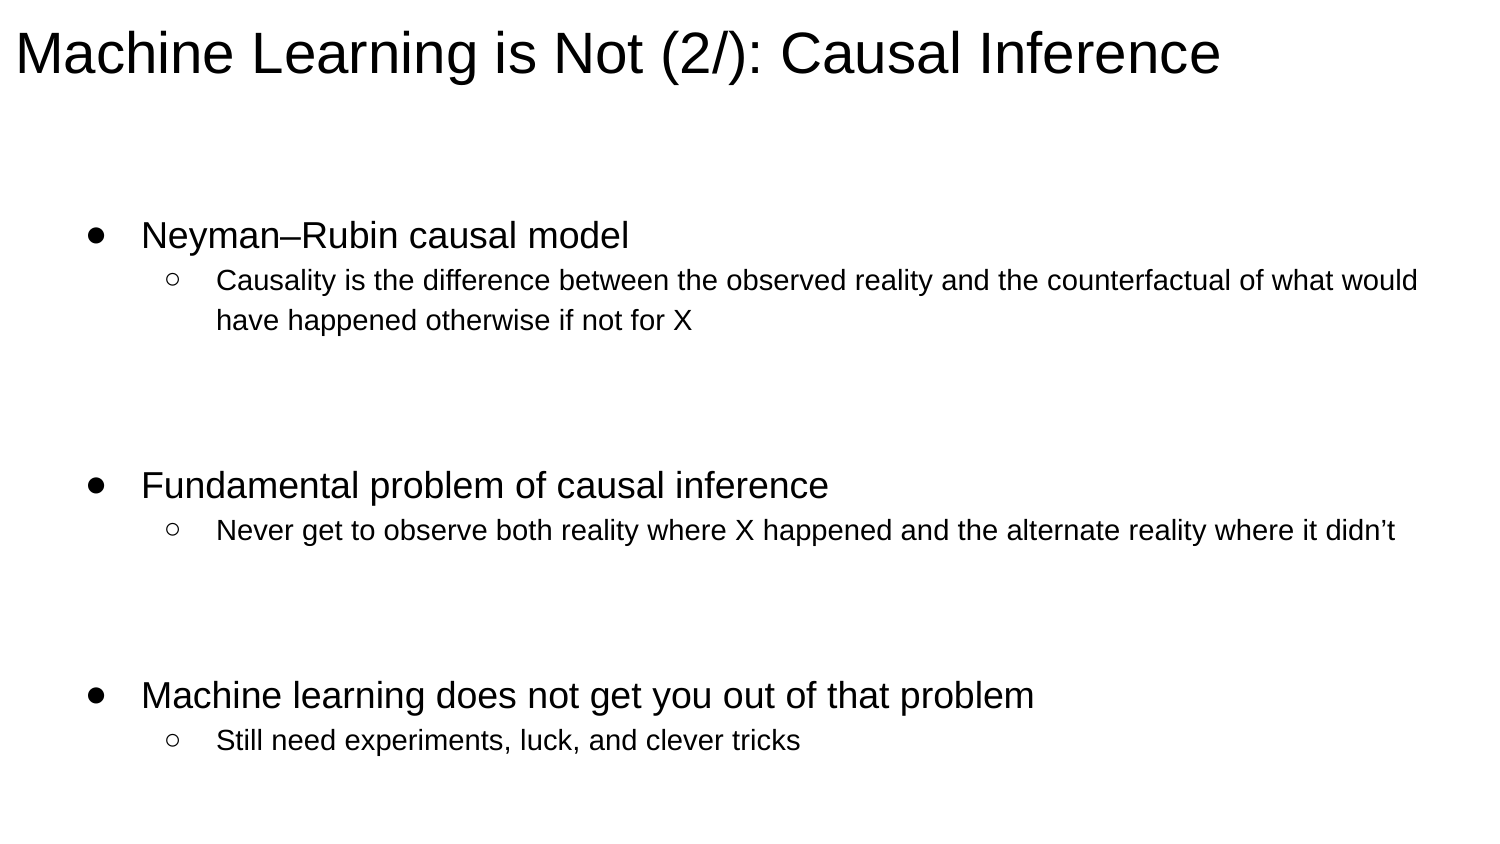

# Machine Learning is Not (2/): Causal Inference
Neyman–Rubin causal model
Causality is the difference between the observed reality and the counterfactual of what would have happened otherwise if not for X

Fundamental problem of causal inference
Never get to observe both reality where X happened and the alternate reality where it didn’t

Machine learning does not get you out of that problem
Still need experiments, luck, and clever tricks